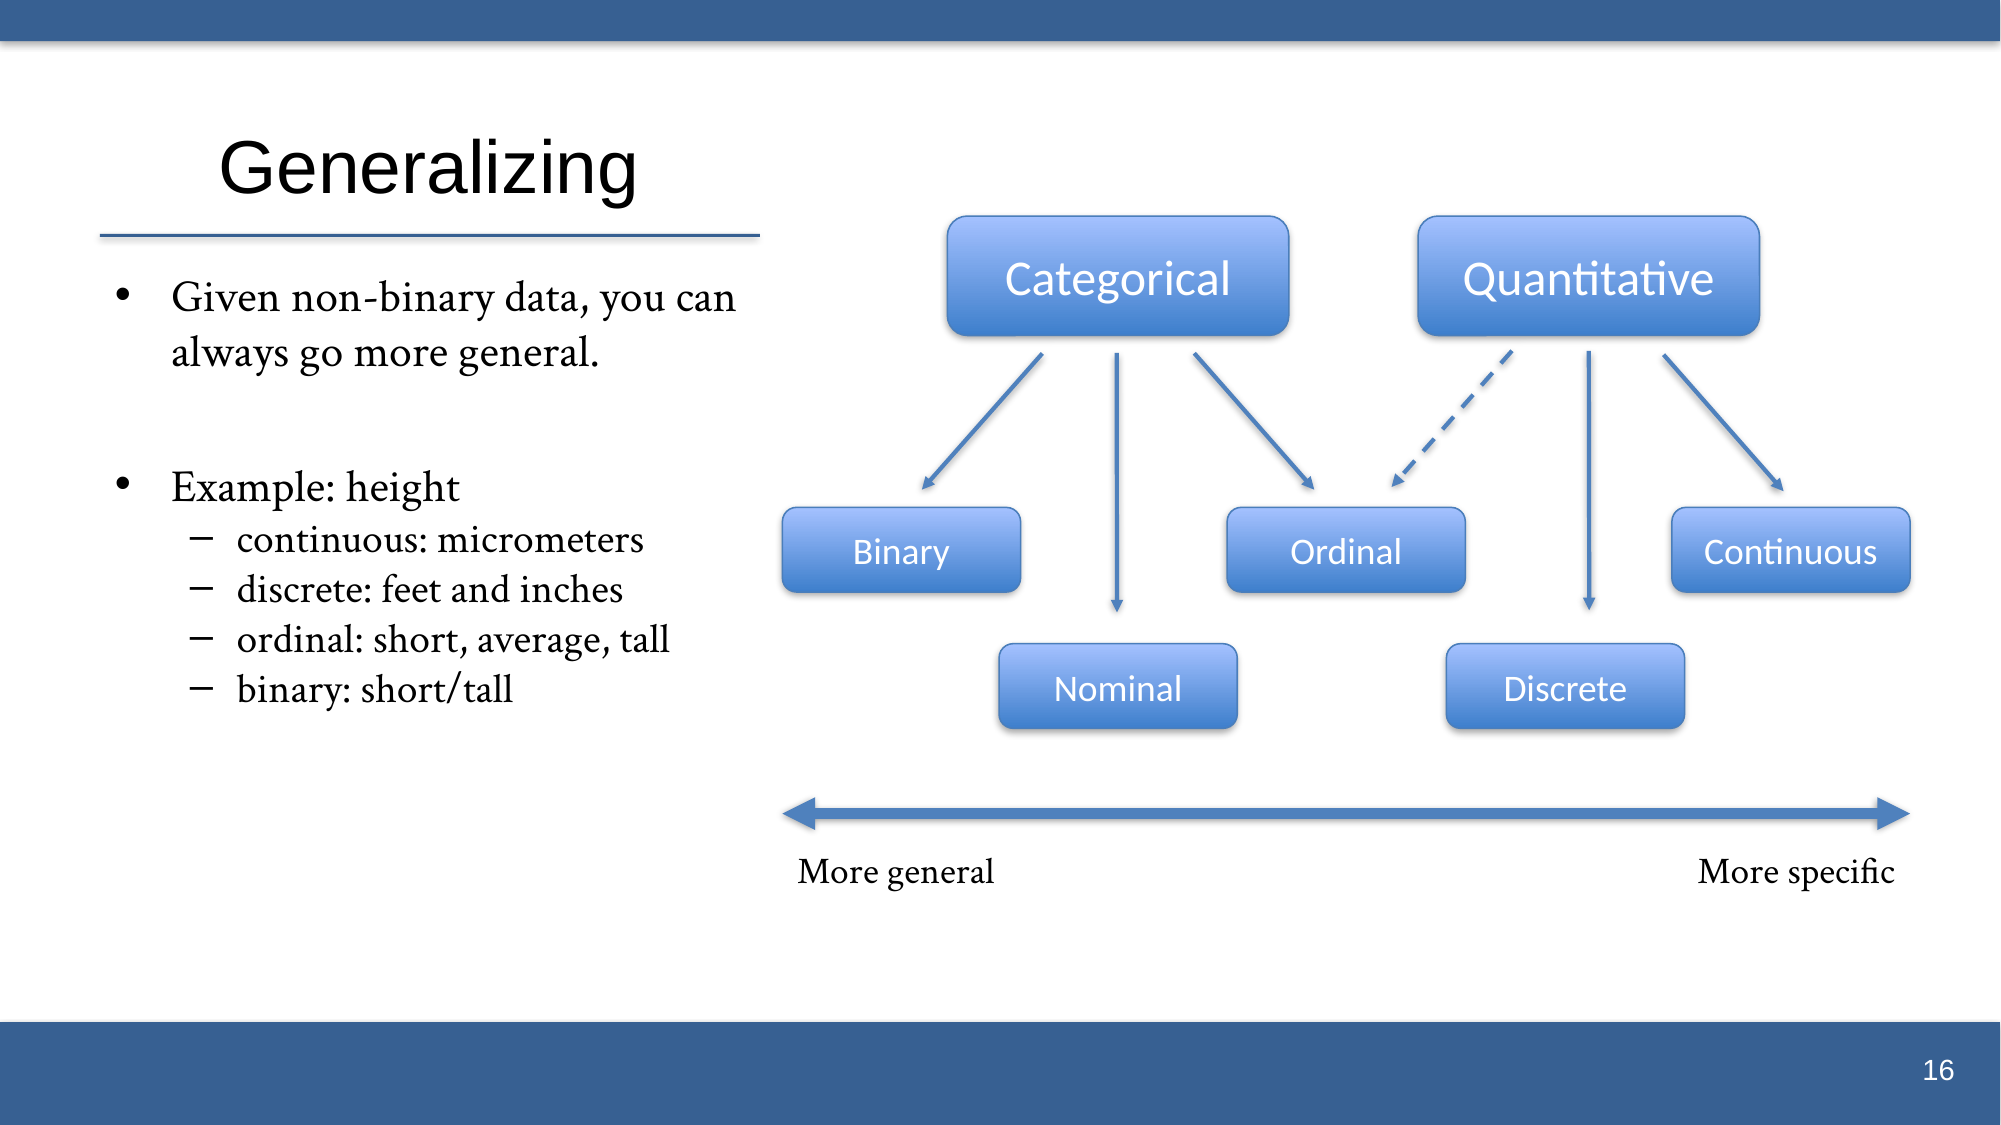

# Generalizing
Categorical
Quantitative
Given non-binary data, you can always go more general.

Example: height
continuous: micrometers
discrete: feet and inches
ordinal: short, average, tall
binary: short/tall

Binary
Ordinal
Continuous
Nominal
Discrete
More general
More specific
16